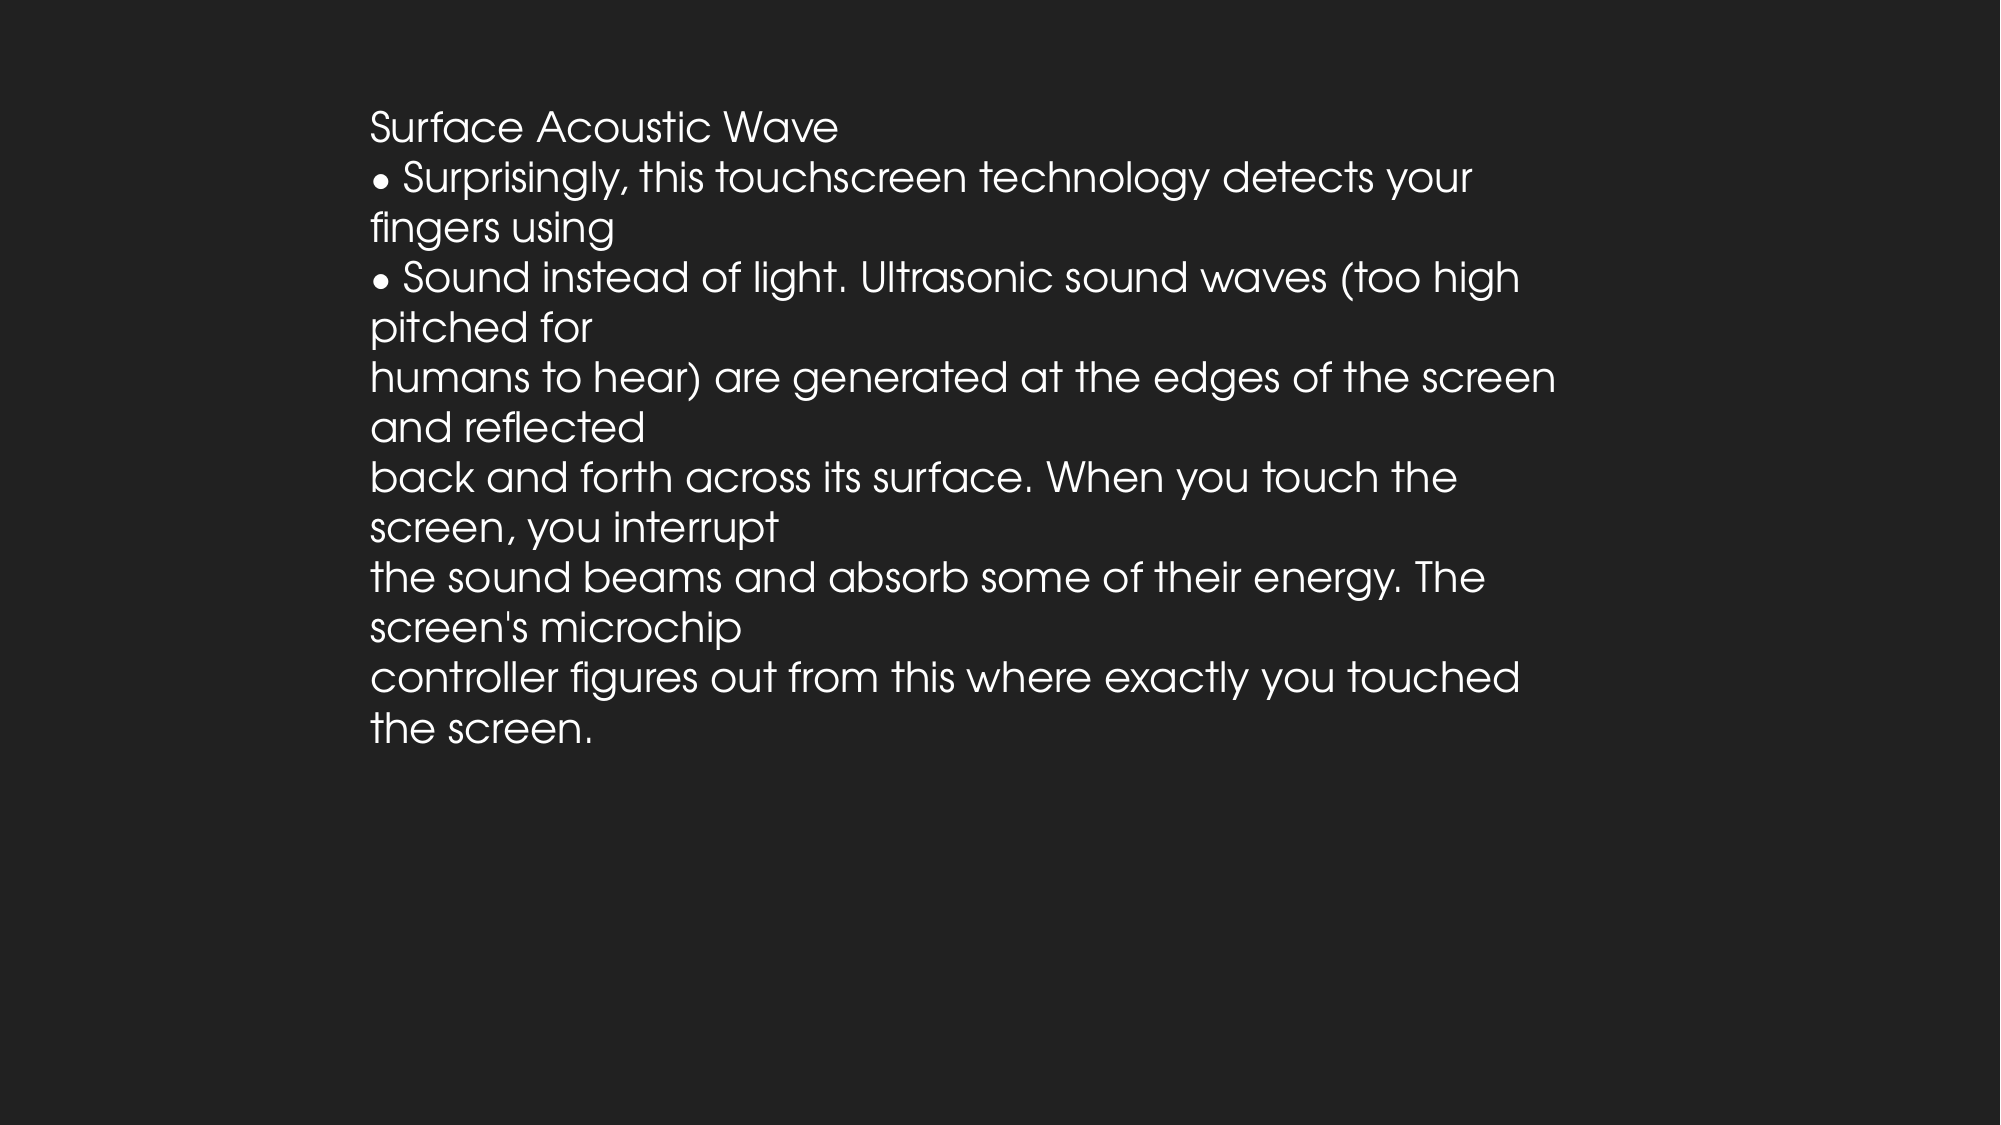

Surface Acoustic Wave
• Surprisingly, this touchscreen technology detects your fingers using
• Sound instead of light. Ultrasonic sound waves (too high pitched for
humans to hear) are generated at the edges of the screen and reflected
back and forth across its surface. When you touch the screen, you interrupt
the sound beams and absorb some of their energy. The screen's microchip
controller figures out from this where exactly you touched the screen.